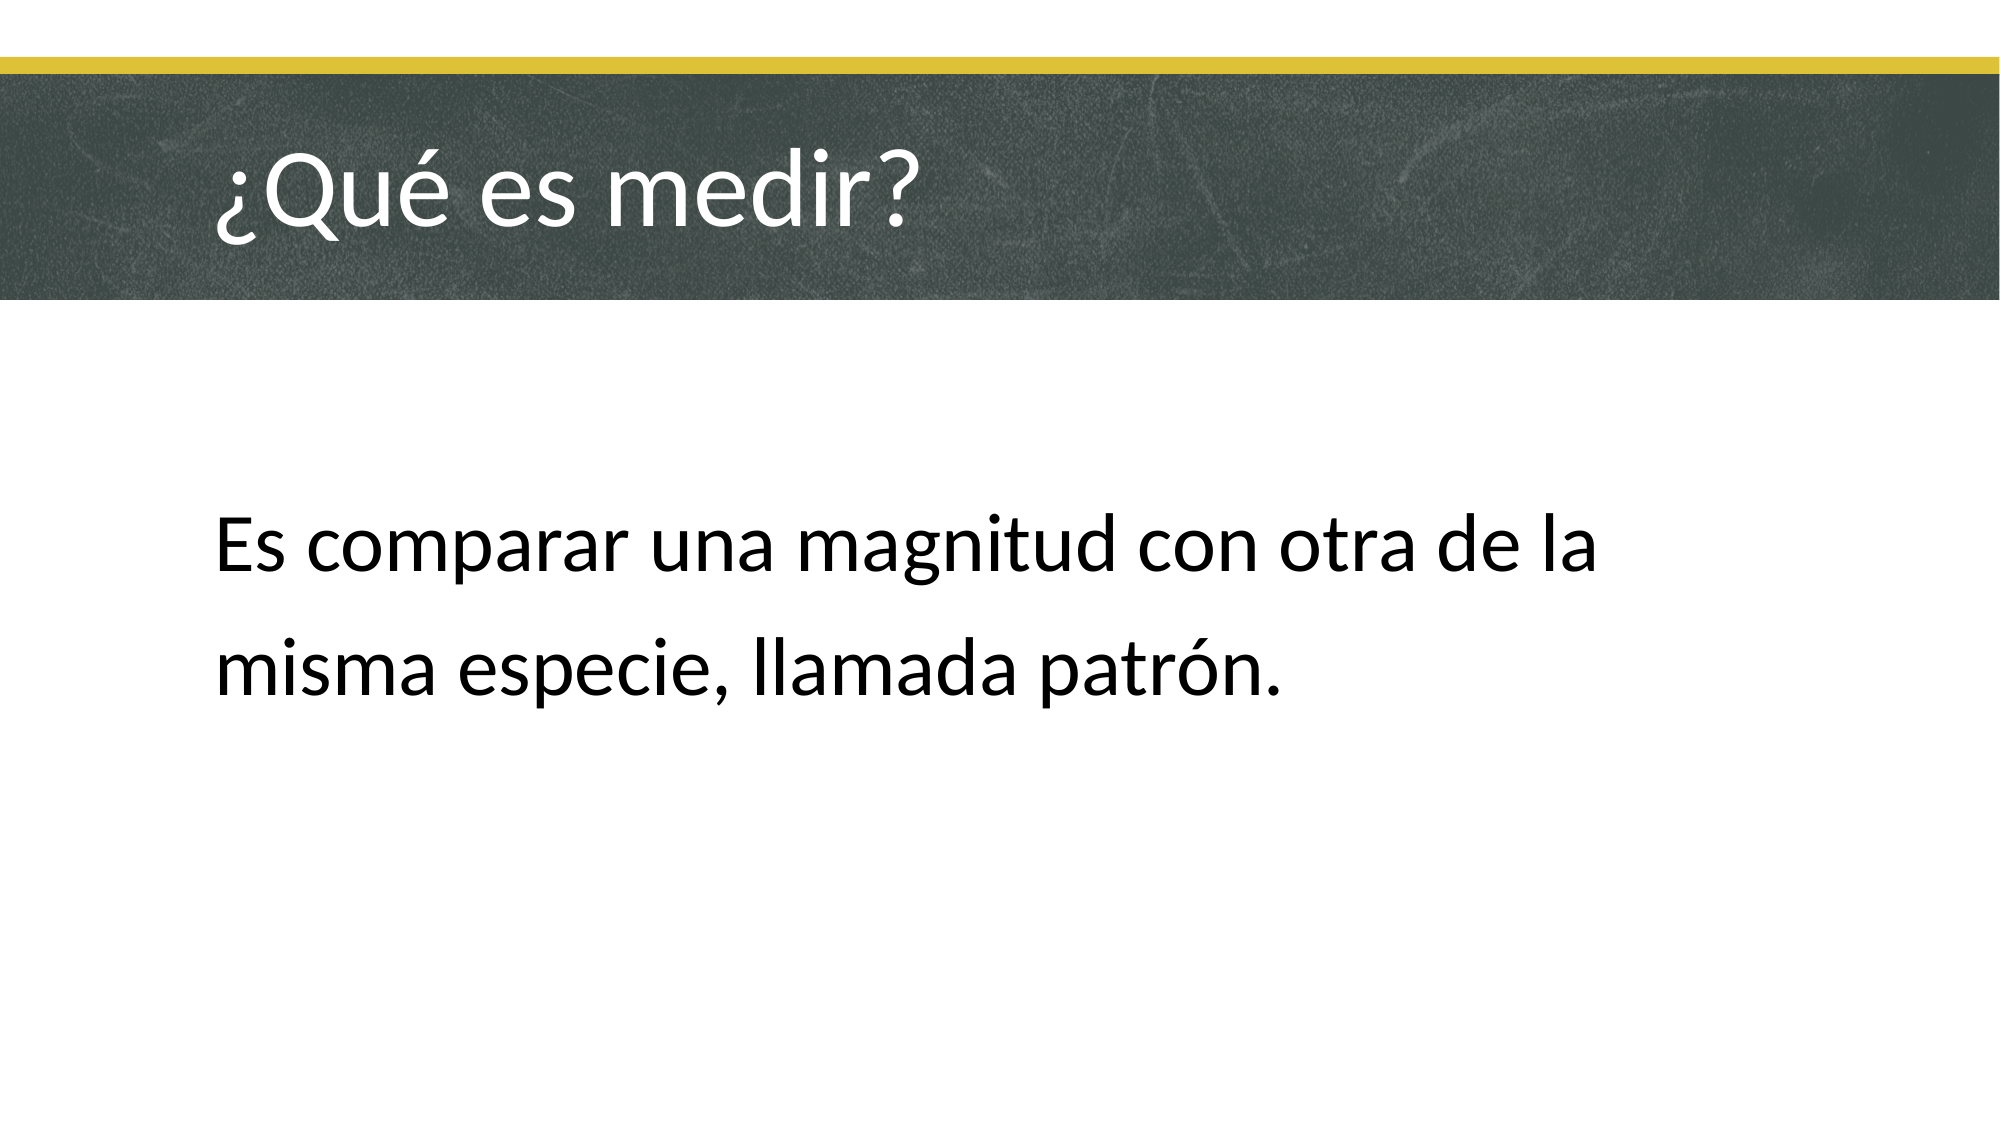

¿Qué es medir?
Es comparar una magnitud con otra de la misma especie, llamada patrón.